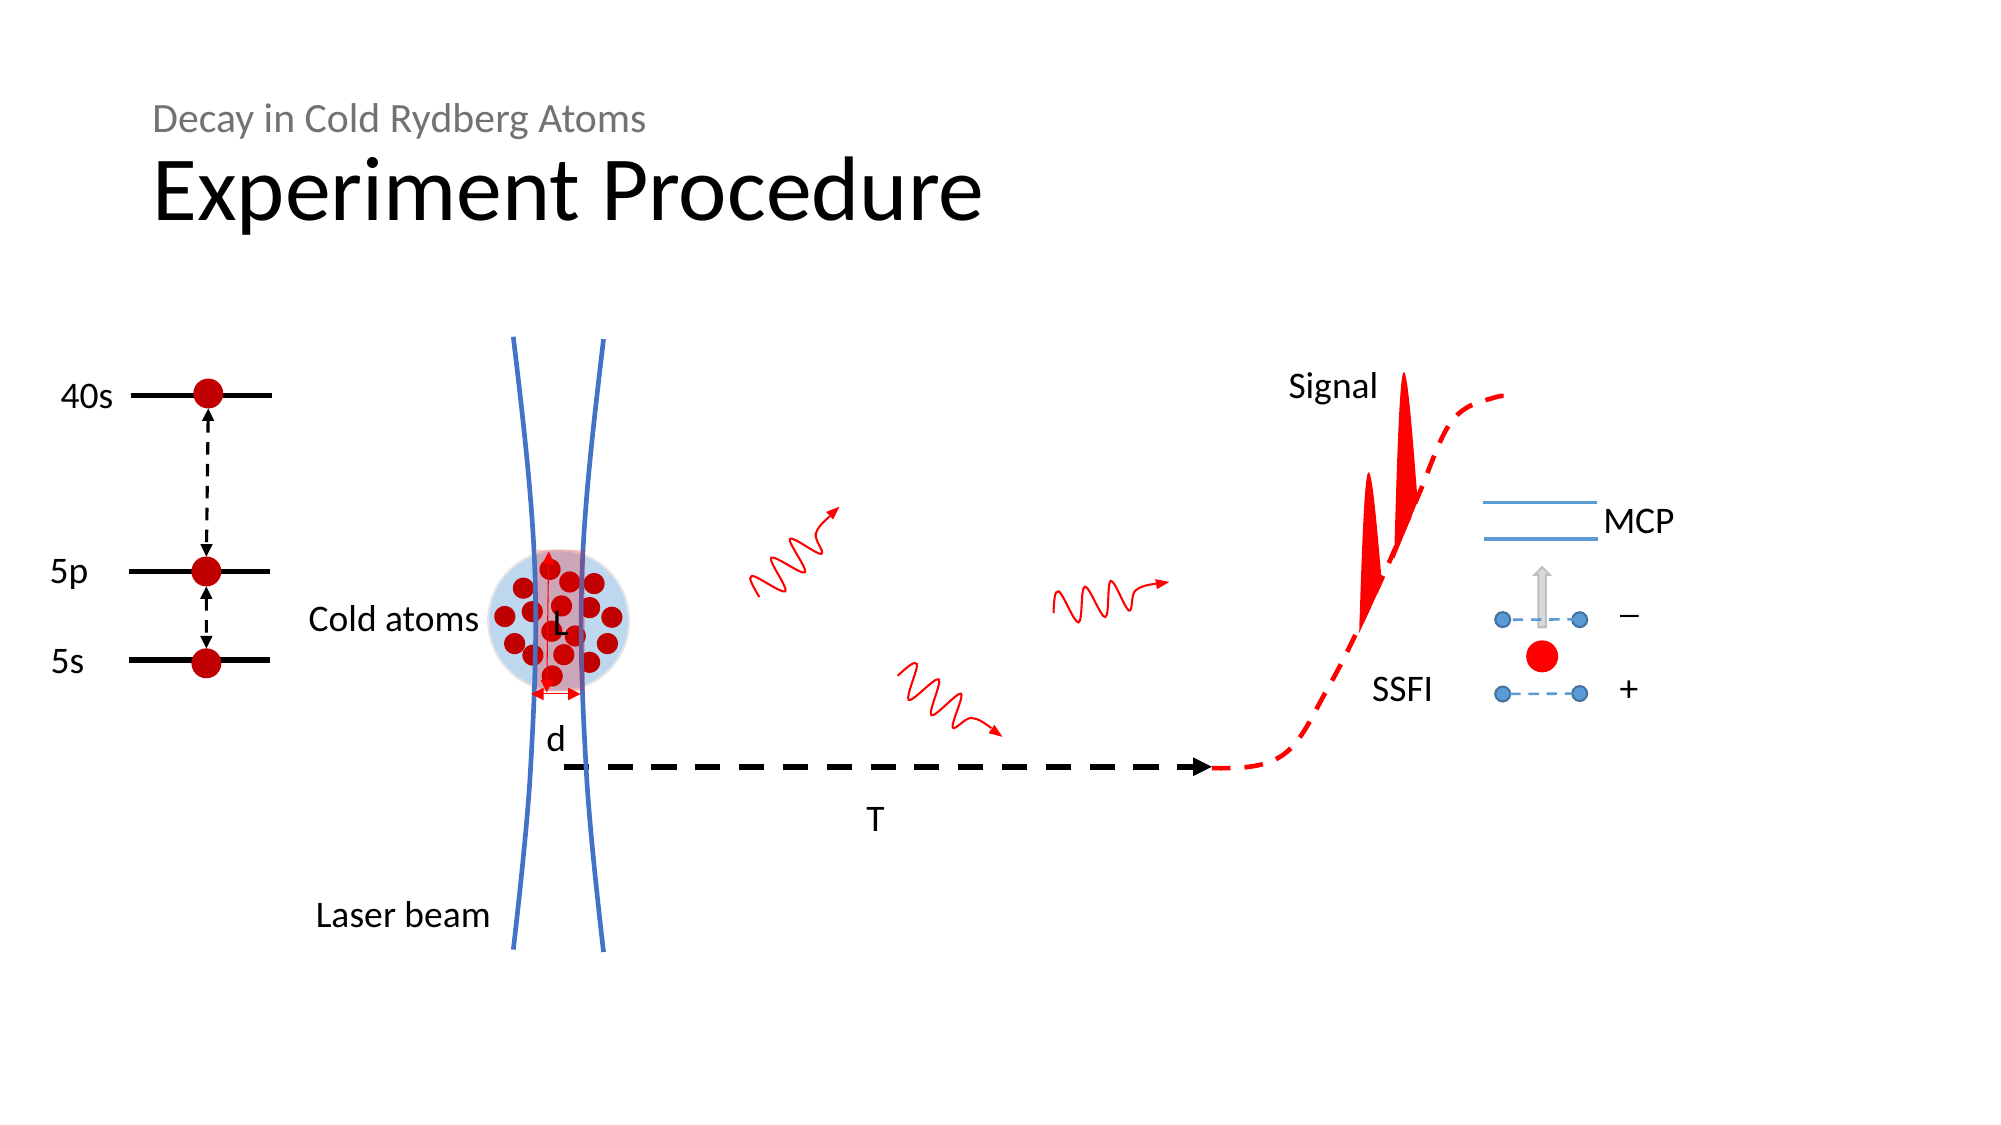

# Decay in Cold Rydberg Atoms Experiment Procedure

Laser beam
40s

Signal

SSFI
MCP

_

+

 T
5p

5s

d
L

Cold atoms